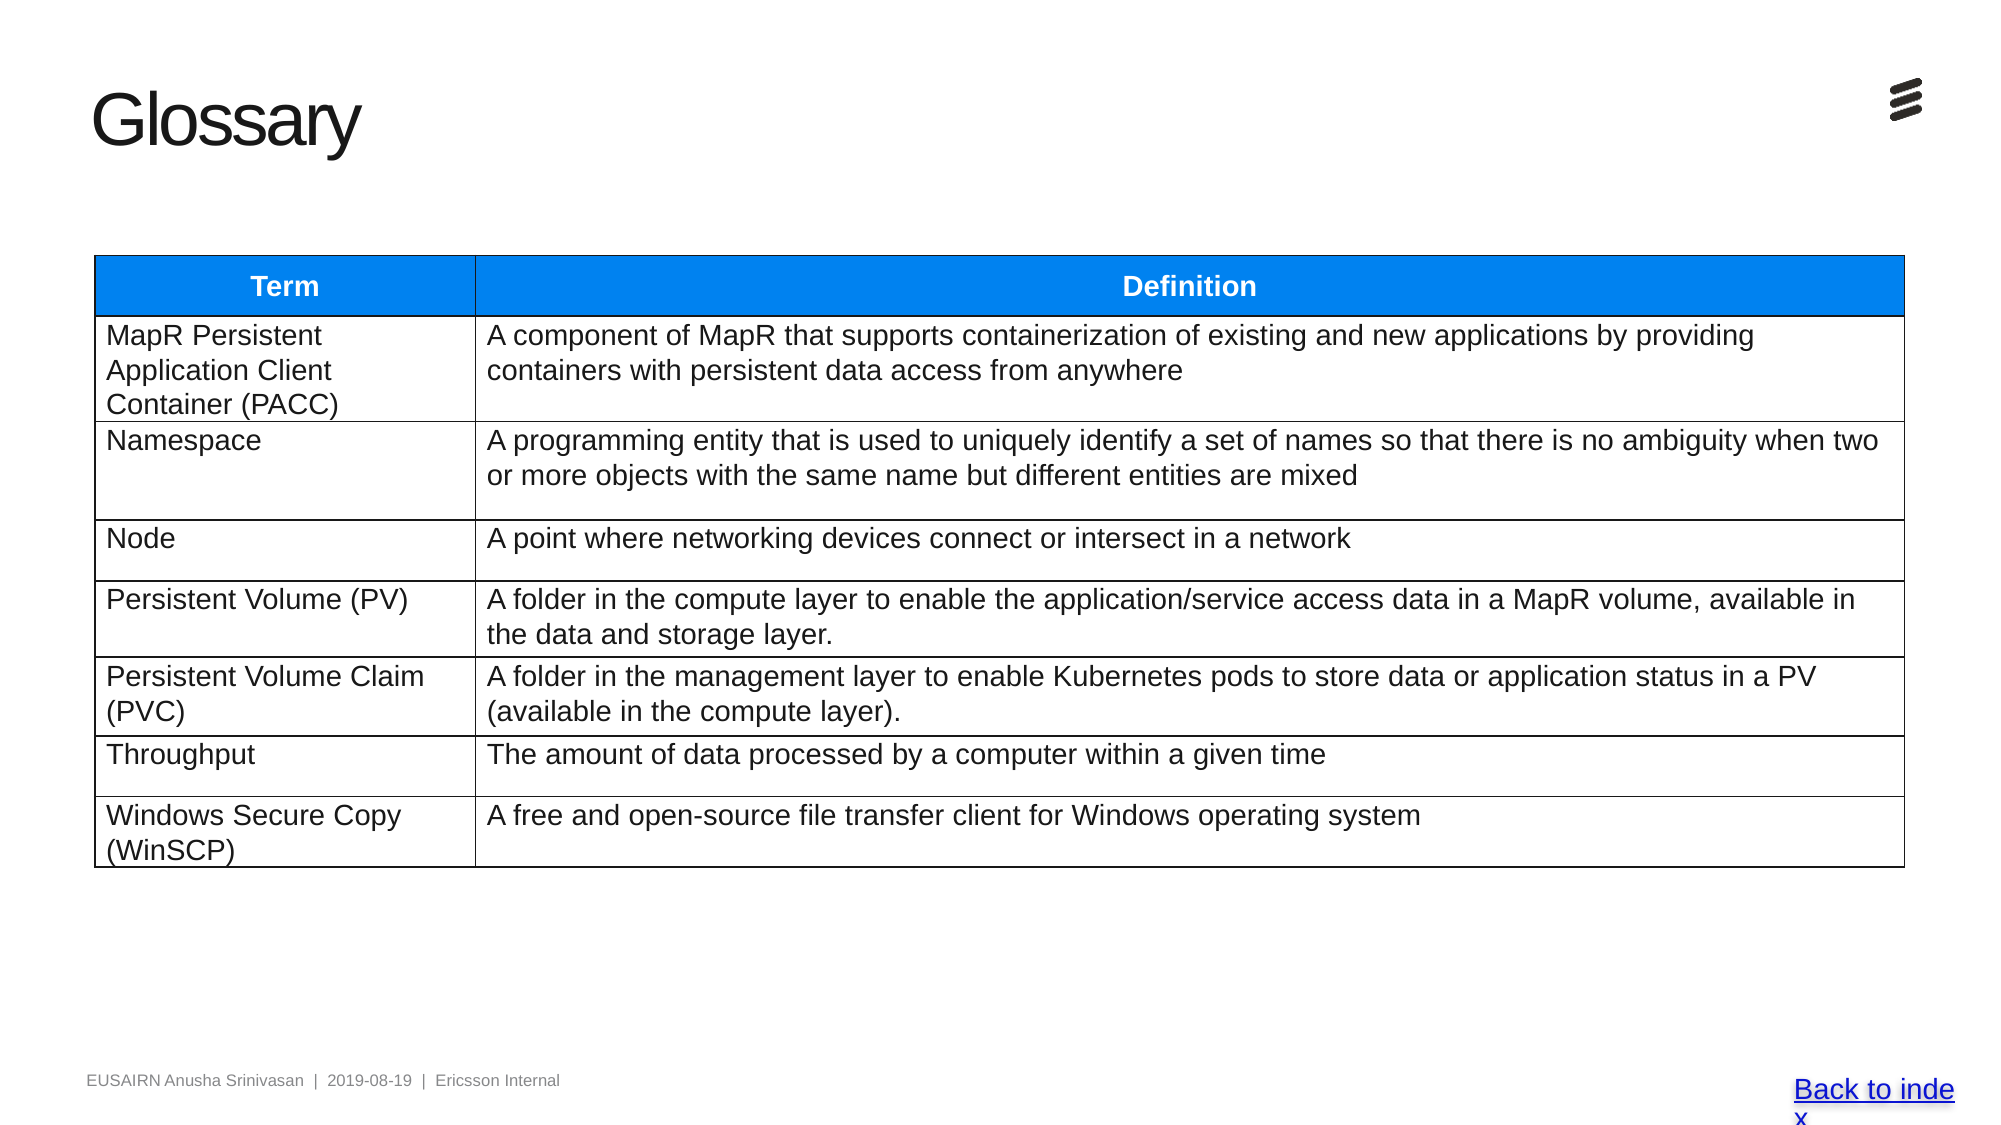

# Glossary
| Term | Definition |
| --- | --- |
| MapR Persistent Application Client Container (PACC) | A component of MapR that supports containerization of existing and new applications by providing containers with persistent data access from anywhere |
| Namespace | A programming entity that is used to uniquely identify a set of names so that there is no ambiguity when two or more objects with the same name but different entities are mixed |
| Node | A point where networking devices connect or intersect in a network |
| Persistent Volume (PV) | A folder in the compute layer to enable the application/service access data in a MapR volume, available in the data and storage layer. |
| Persistent Volume Claim (PVC) | A folder in the management layer to enable Kubernetes pods to store data or application status in a PV (available in the compute layer). |
| Throughput | The amount of data processed by a computer within a given time |
| Windows Secure Copy (WinSCP) | A free and open-source file transfer client for Windows operating system |
Back to index